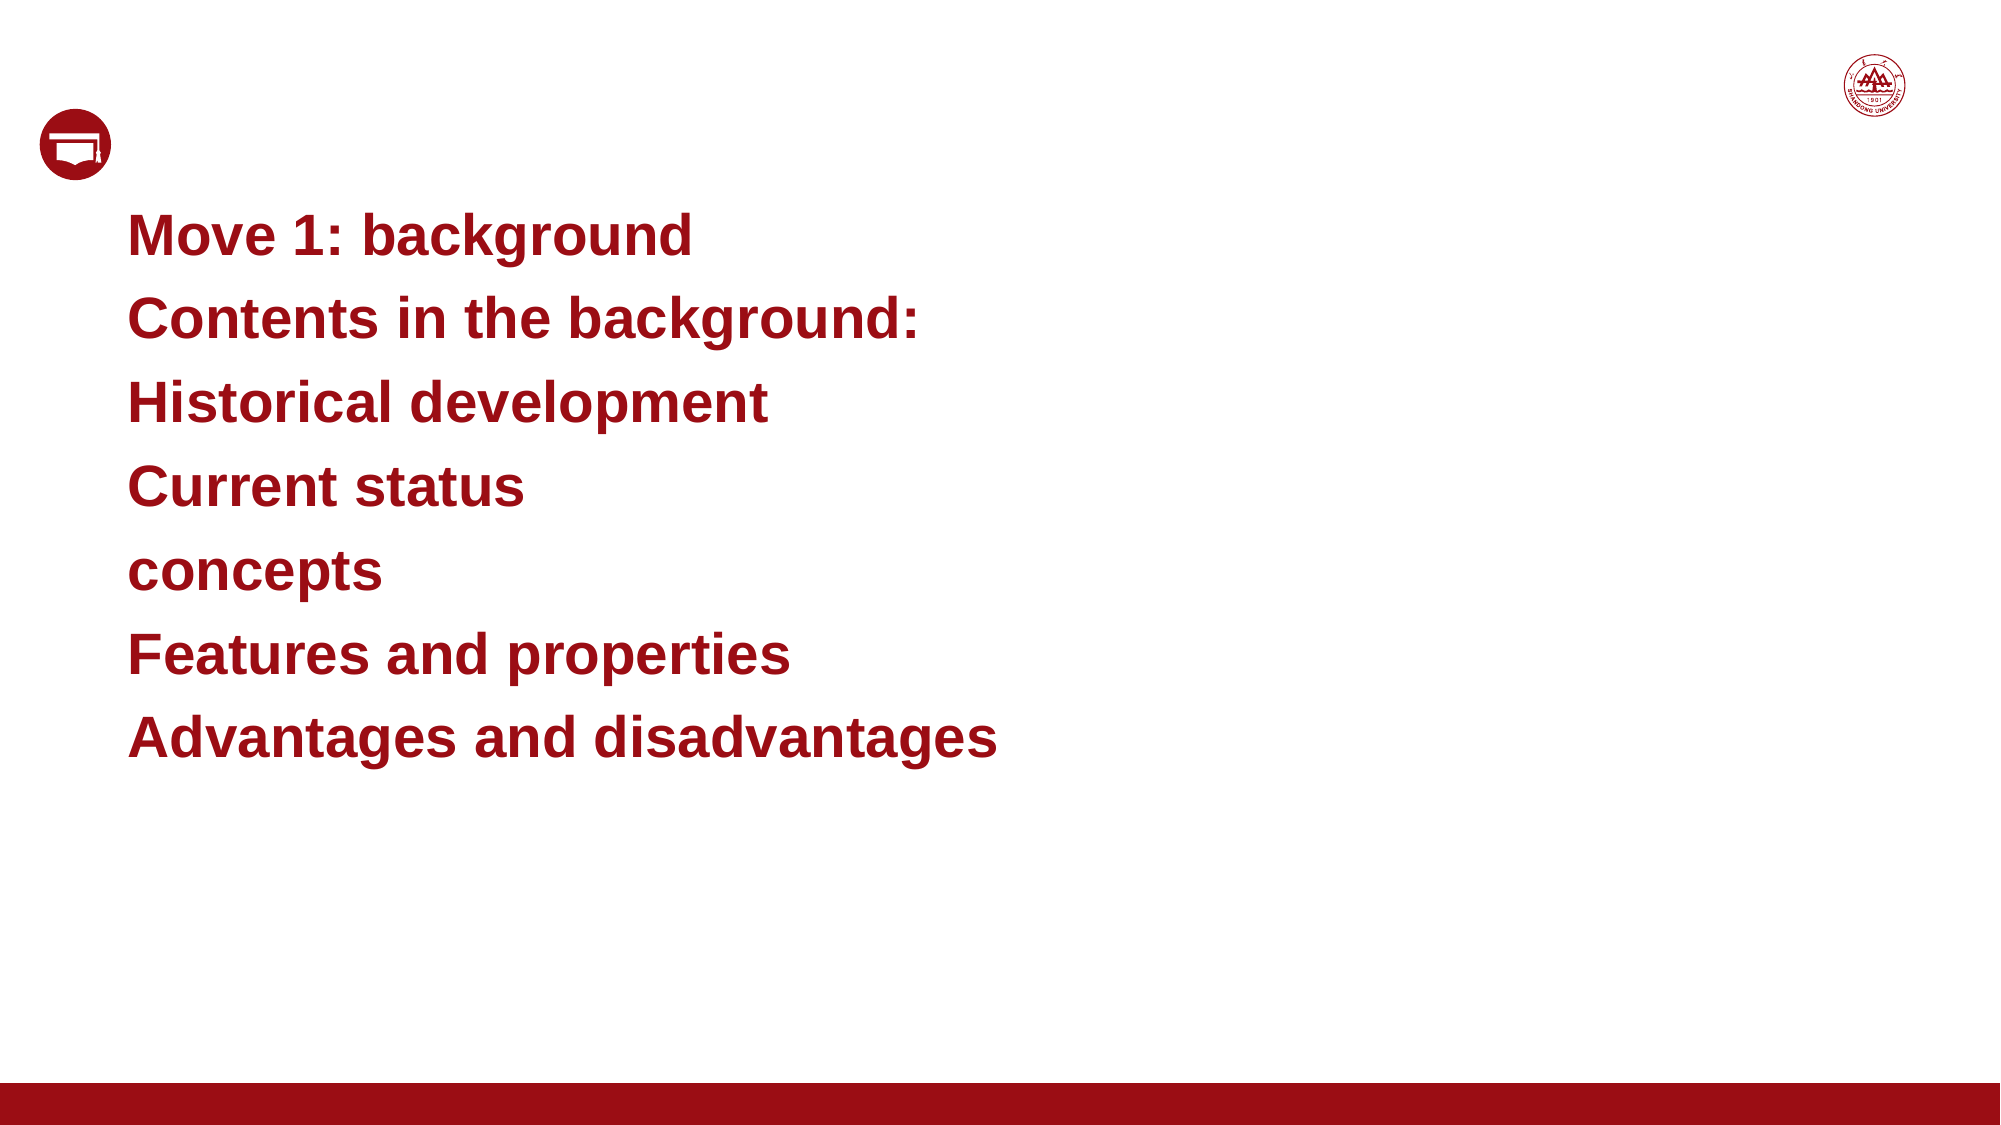

Move 1: background
Contents in the background:
Historical development
Current status
concepts
Features and properties
Advantages and disadvantages